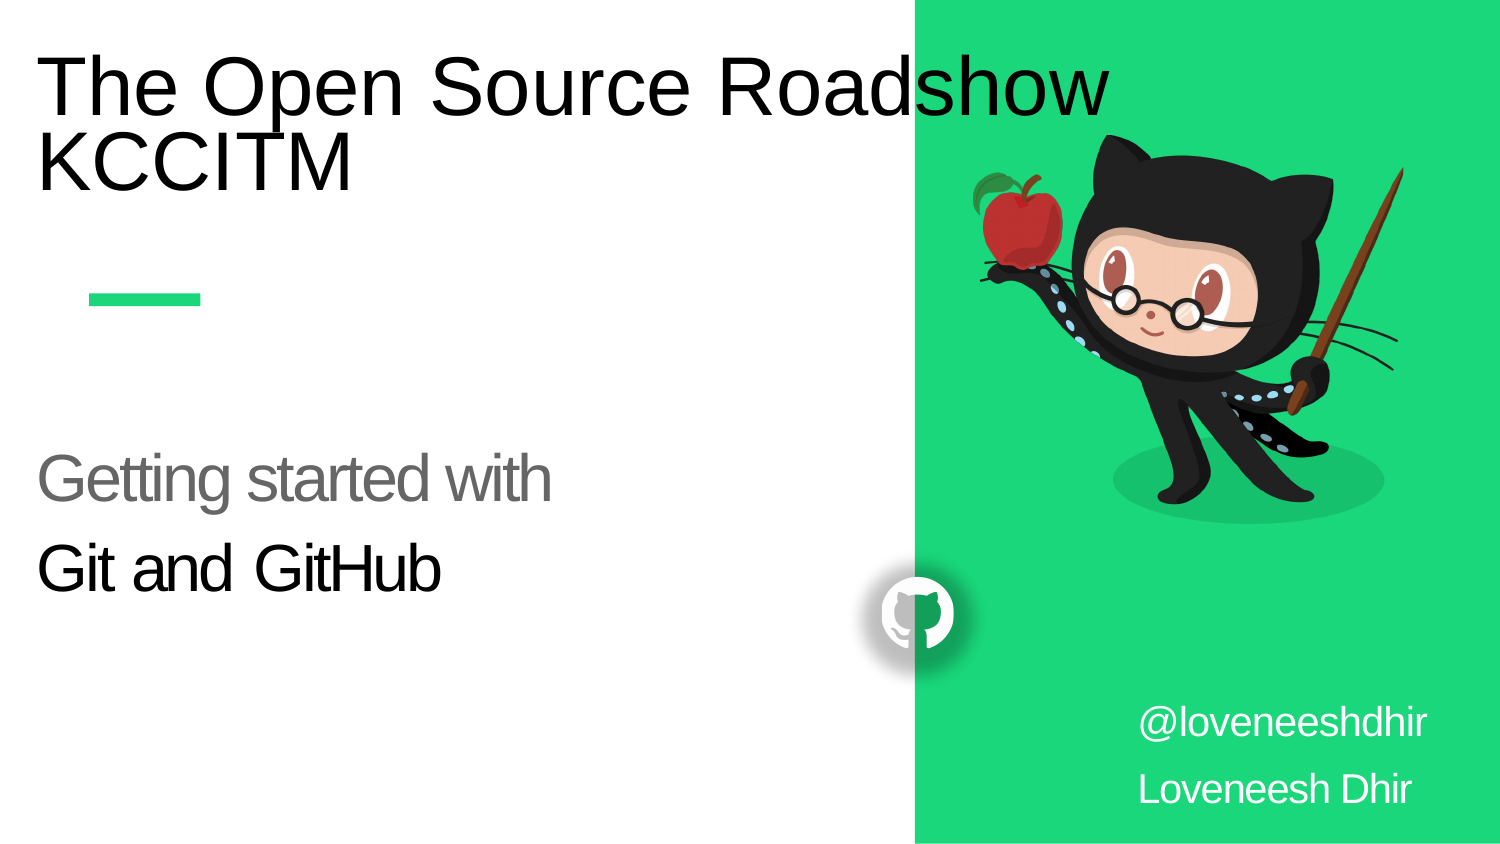

# The Open Source Roadshow KCCITM

Getting started with
Git and GitHub

@loveneeshdhir
Loveneesh Dhir